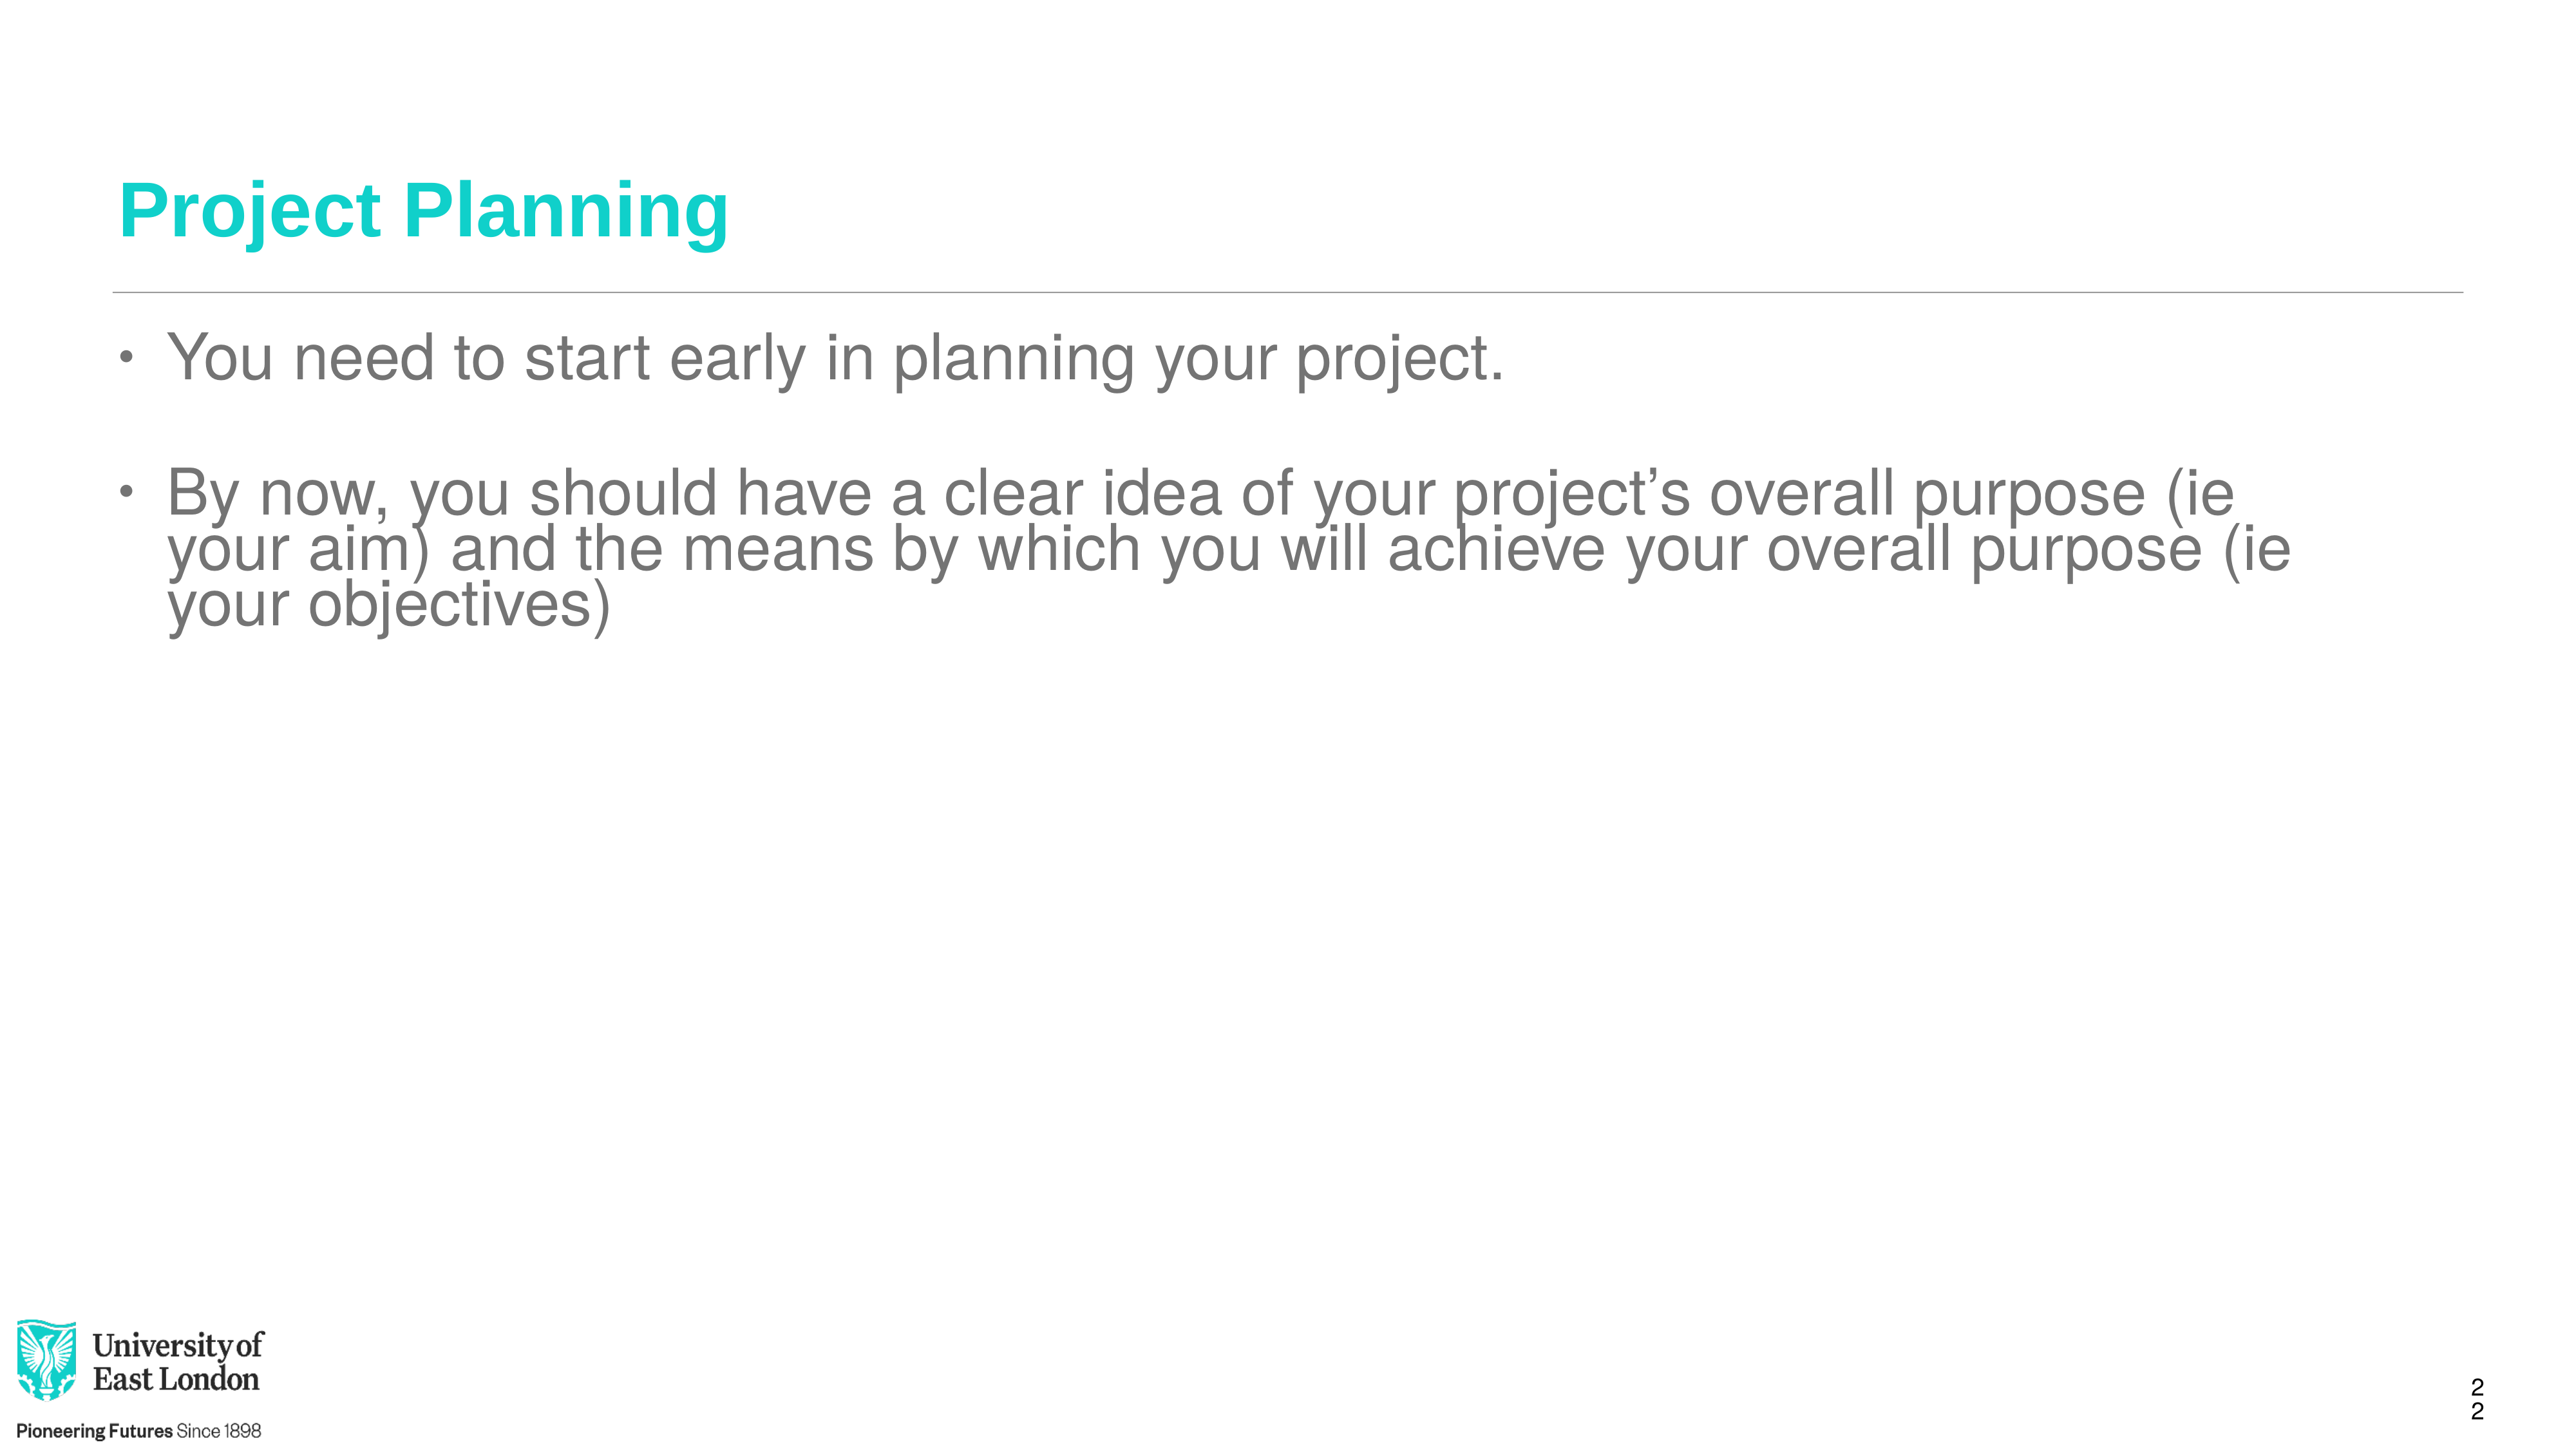

# Project Planning
You need to start early in planning your project.
By now, you should have a clear idea of your project’s overall purpose (ie your aim) and the means by which you will achieve your overall purpose (ie your objectives)
22